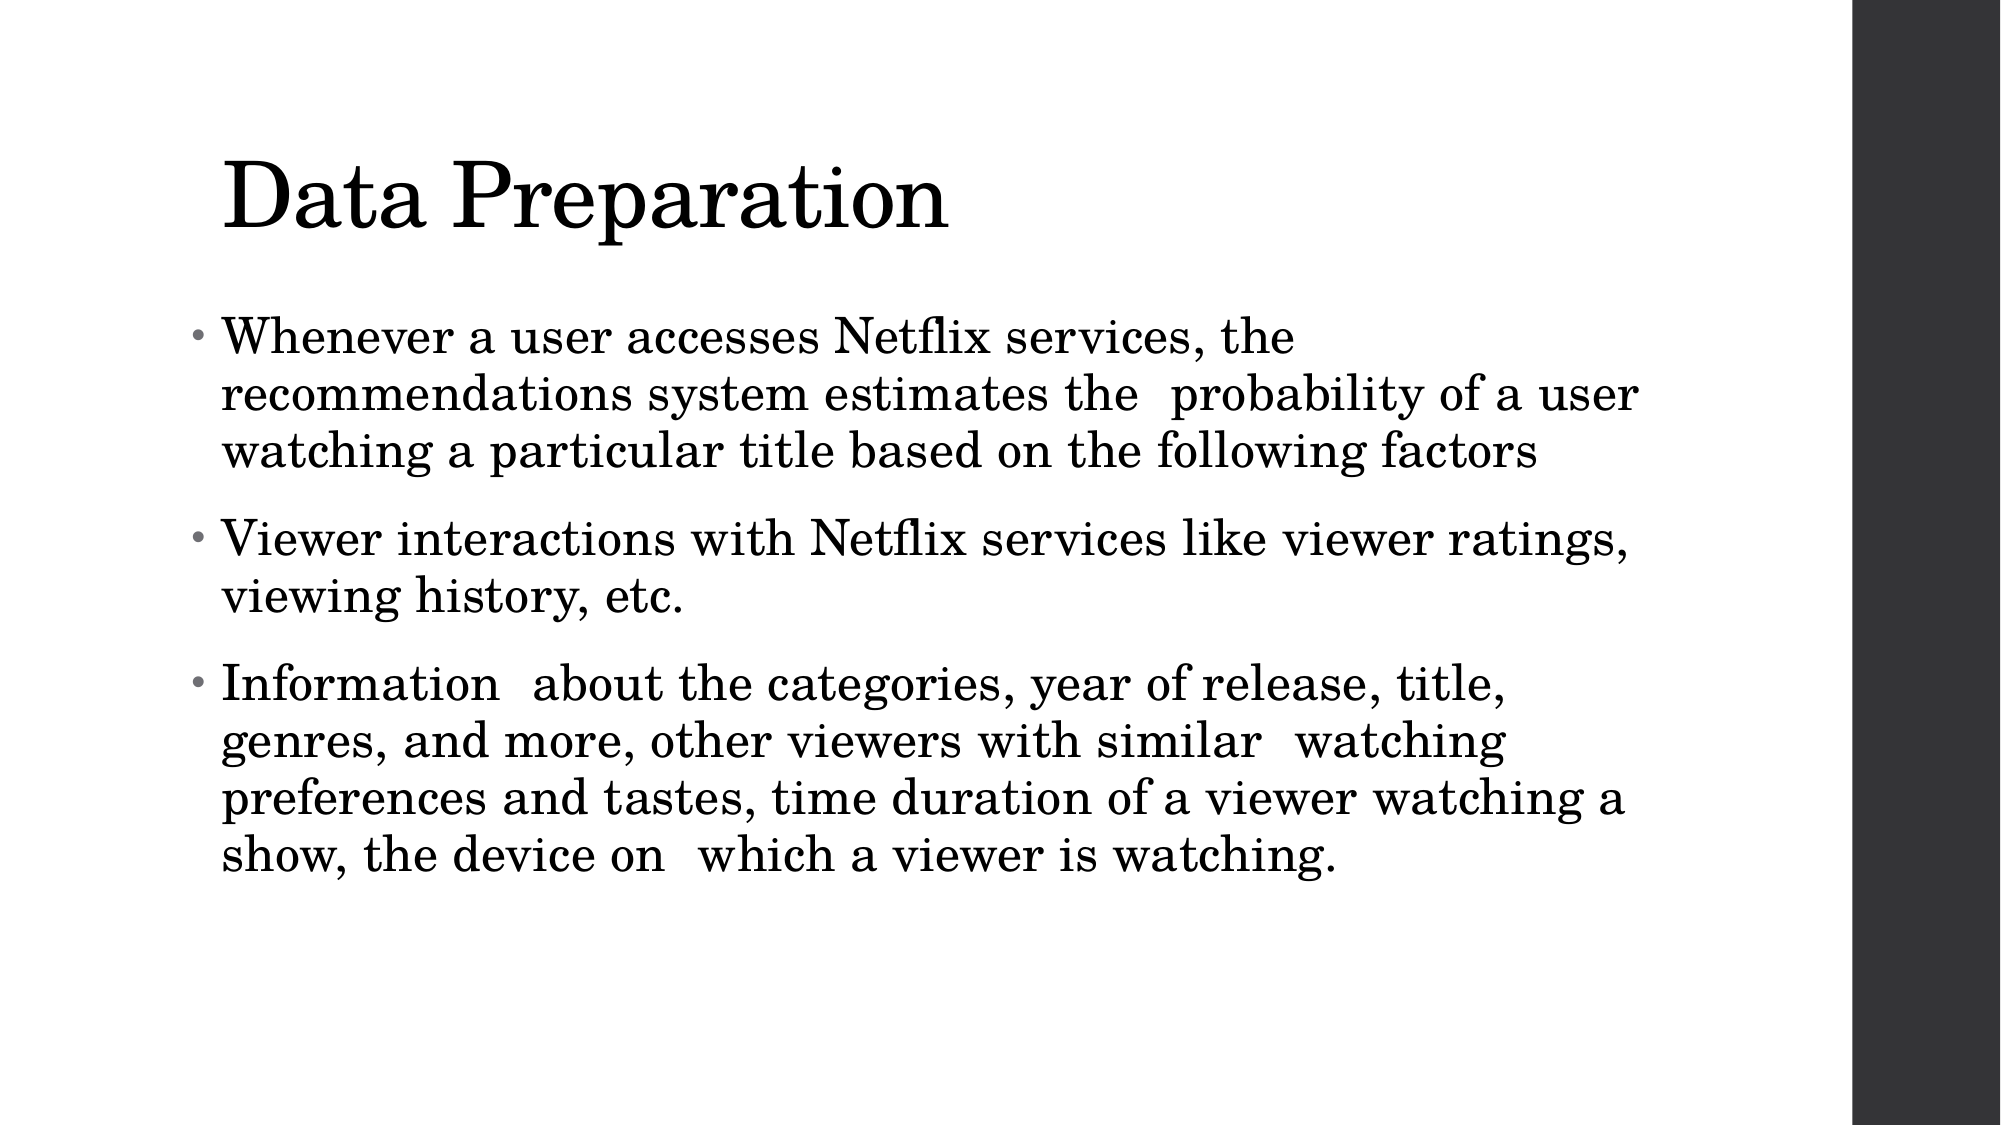

# Data Preparation
Whenever a user accesses Netflix services, the recommendations system estimates the  probability of a user watching a particular title based on the following factors
Viewer interactions with Netflix services like viewer ratings, viewing history, etc.
Information  about the categories, year of release, title, genres, and more, other viewers with similar  watching preferences and tastes, time duration of a viewer watching a show, the device on  which a viewer is watching.